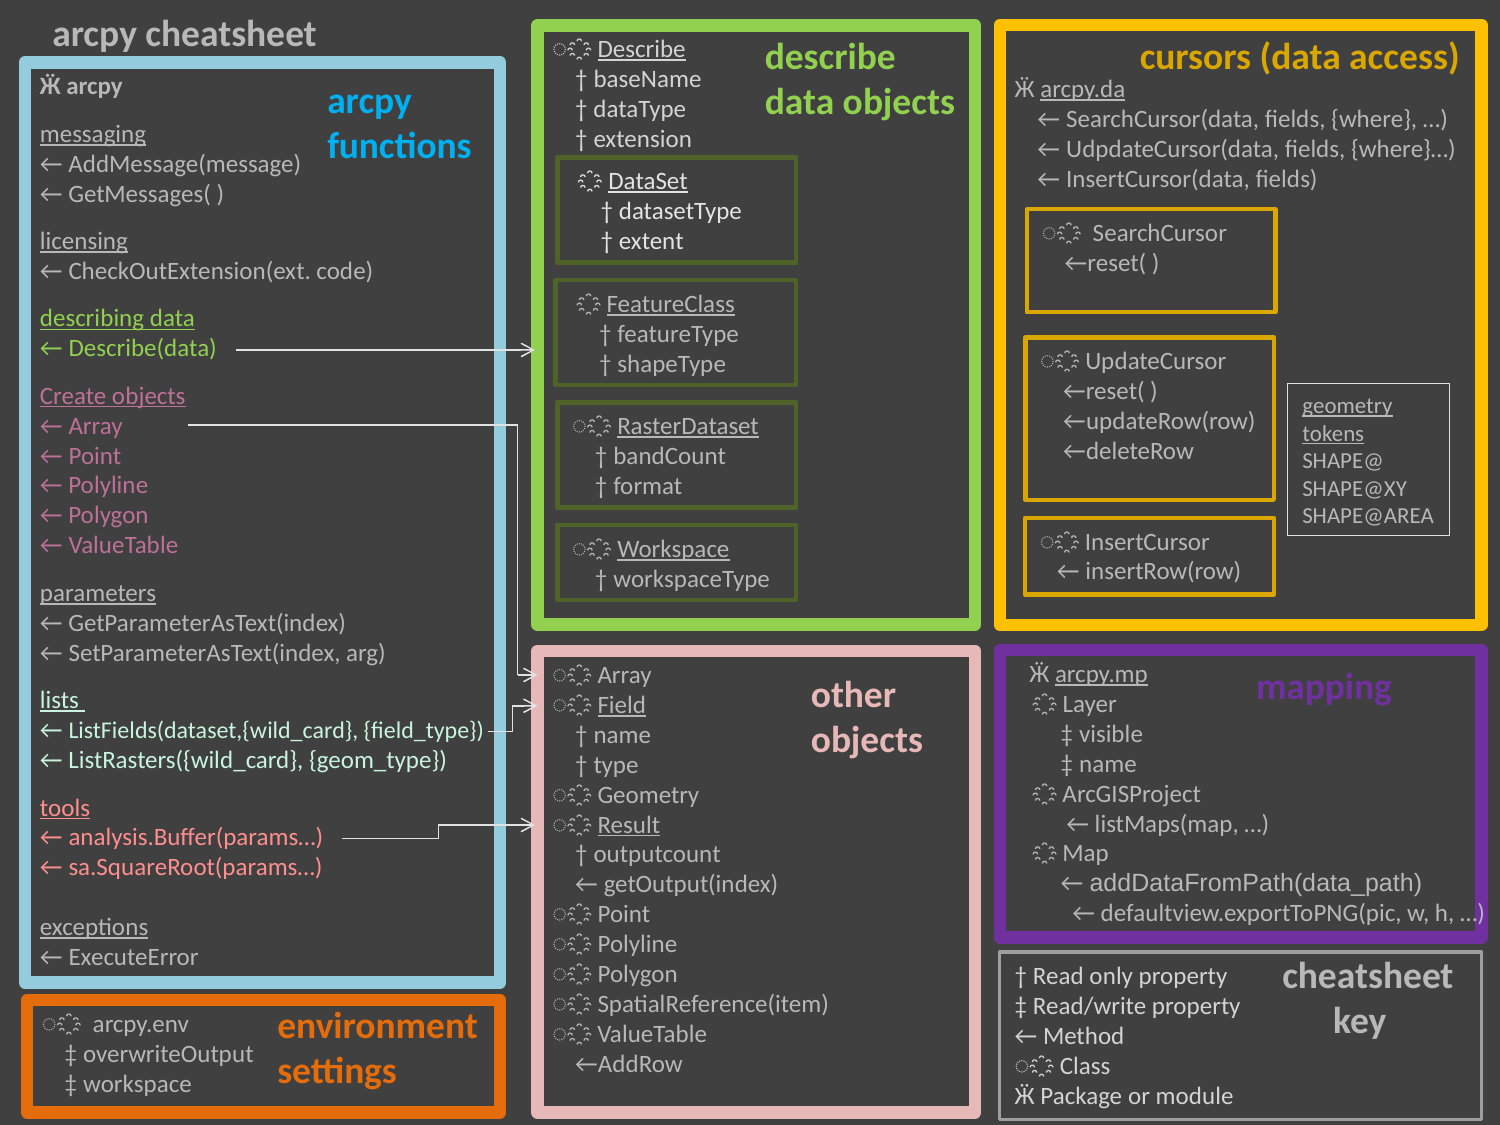

arcpy cheatsheet
describe data objects
cursors (data access)

Ӝ arcpy.da
    ← SearchCursor(data, fields, {where}, …)
    ← UdpdateCursor(data, fields, {where}…)
    ← InsertCursor(data, fields)

҈ Describe
    † baseName
    † dataType
    † extension

Ӝ arcpy

messaging
← AddMessage(message)
← GetMessages( )

licensing
← CheckOutExtension(ext. code)

describing data
← Describe(data)

Create objects
← Array
← Point
← Polyline
← Polygon
← ValueTable

parameters
← GetParameterAsText(index)
← SetParameterAsText(index, arg)

lists
← ListFields(dataset,{wild_card}, {field_type}) ← ListRasters({wild_card}, {geom_type})

tools
← analysis.Buffer(params…)
← sa.SquareRoot(params…)

exceptions
← ExecuteError
arcpy functions
 ҈ DataSet
     † datasetType
     † extent
҈  SearchCursor
    ←reset( )
 ҈ FeatureClass
     † featureType
     † shapeType
҈ UpdateCursor
    ←reset( )
    ←updateRow(row)
    ←deleteRow( )
geometry tokens
SHAPE@
SHAPE@XY
SHAPE@AREA
҈ RasterDataset
    † bandCount
    † format
҈ InsertCursor
   ← insertRow(row)
҈ Workspace
    † workspaceType
ӜӜ arcpy.mp arcpy.mp
    ҈ Layer
         ‡ visible
         ‡ name
    ҈ ArcGISProject
          ← listMaps(map, …)
    ҈ Map
         ← addDataFromPath(data_path)
         ← defaultview.exportToPNG(pic, w, h, …)

҈ Array
҈ Field
    † name
    † type
҈ Geometry
҈ Result
    † outputcount
    ← getOutput(index)
҈ Point
҈ Polyline
҈ Polygon
҈ SpatialReference(item)
҈ ValueTable
    ←AddRow

other
objects
      mapping
cheatsheet         key
† Read only property
‡ Read/write property
← Method
҈ Class
Ӝ Package or module
environment settings
҈  arcpy.env
    ‡ overwriteOutput
    ‡ workspace